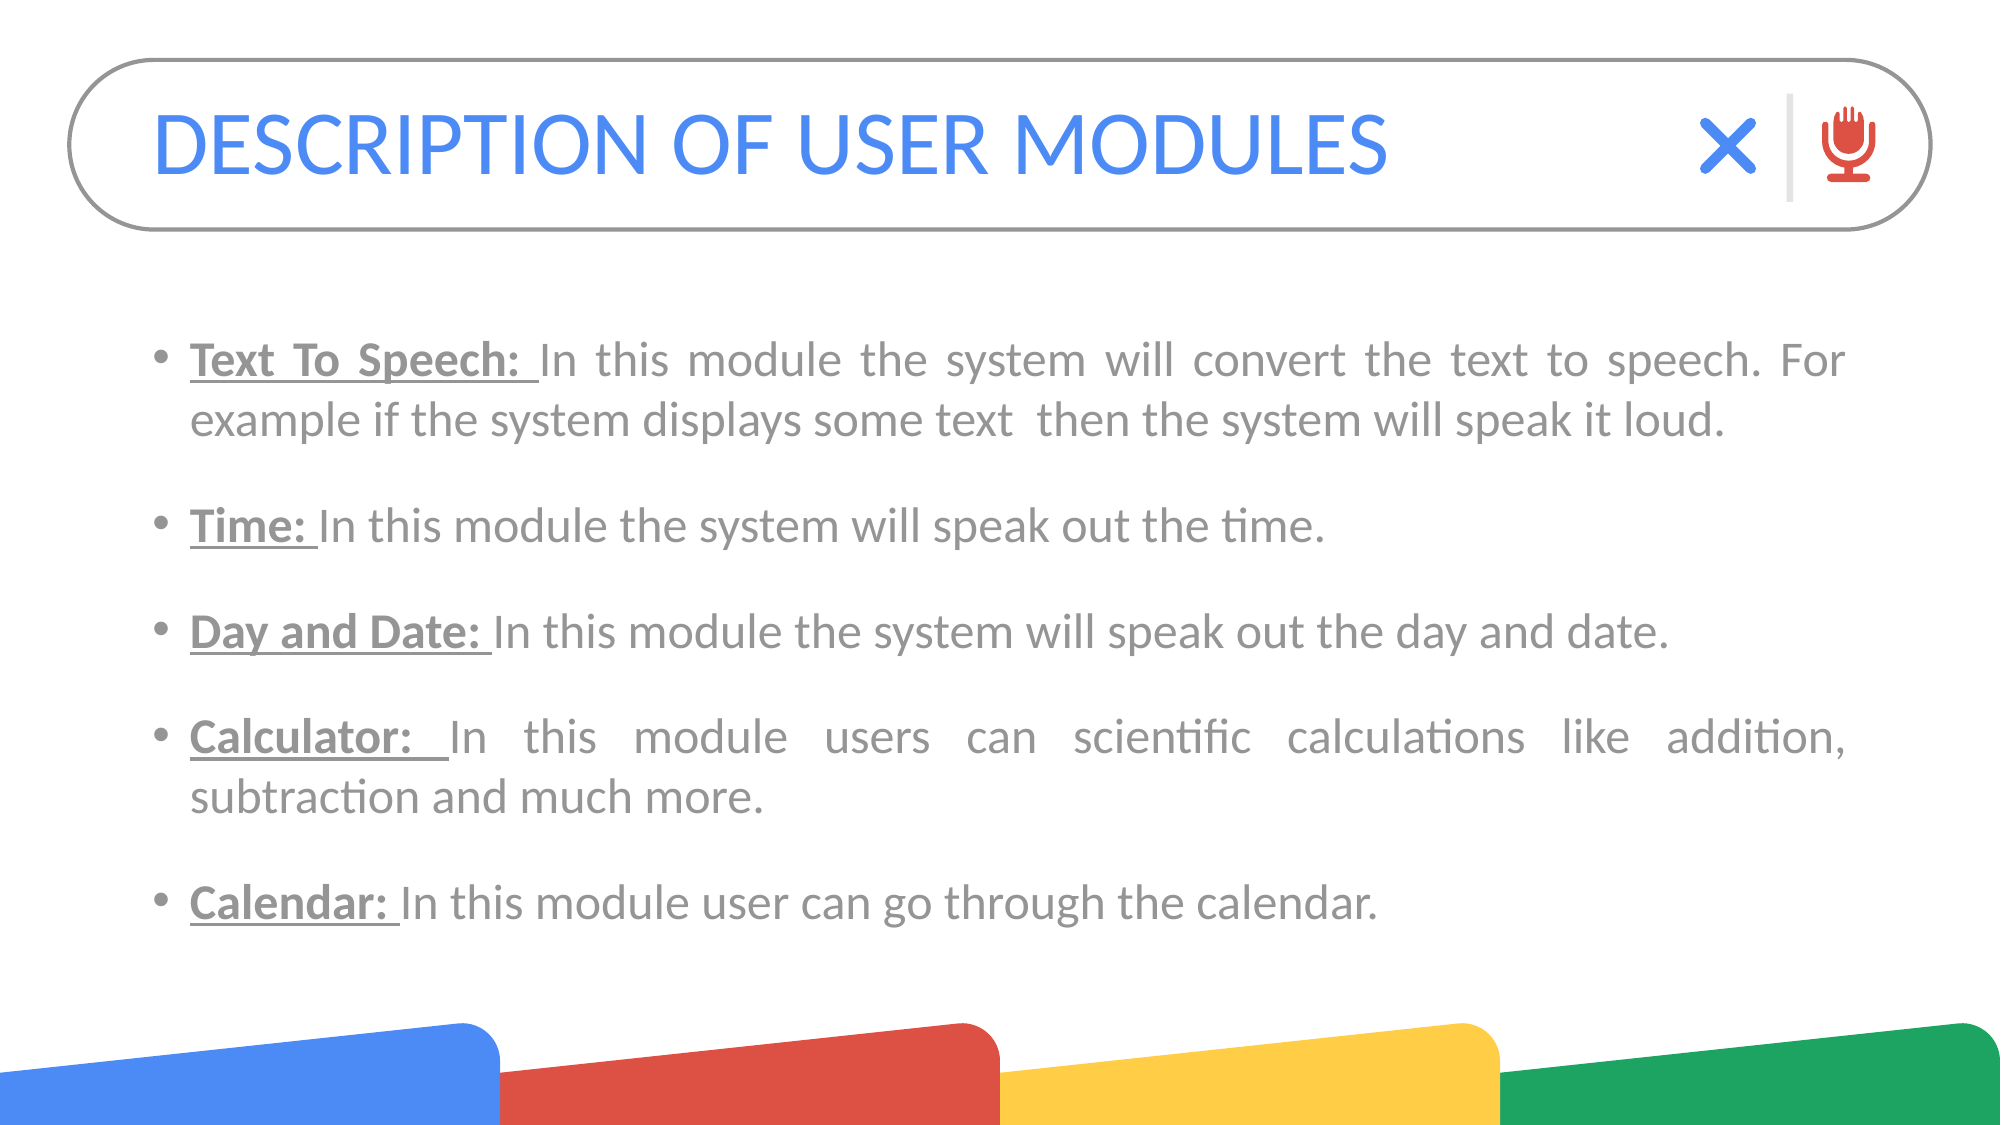

# DESCRIPTION OF USER MODULES
Text To Speech: In this module the system will convert the text to speech. For example if the system displays some text  then the system will speak it loud.
Time: In this module the system will speak out the time.
Day and Date: In this module the system will speak out the day and date.
Calculator: In this module users can scientific calculations like addition, subtraction and much more.
Calendar: In this module user can go through the calendar.